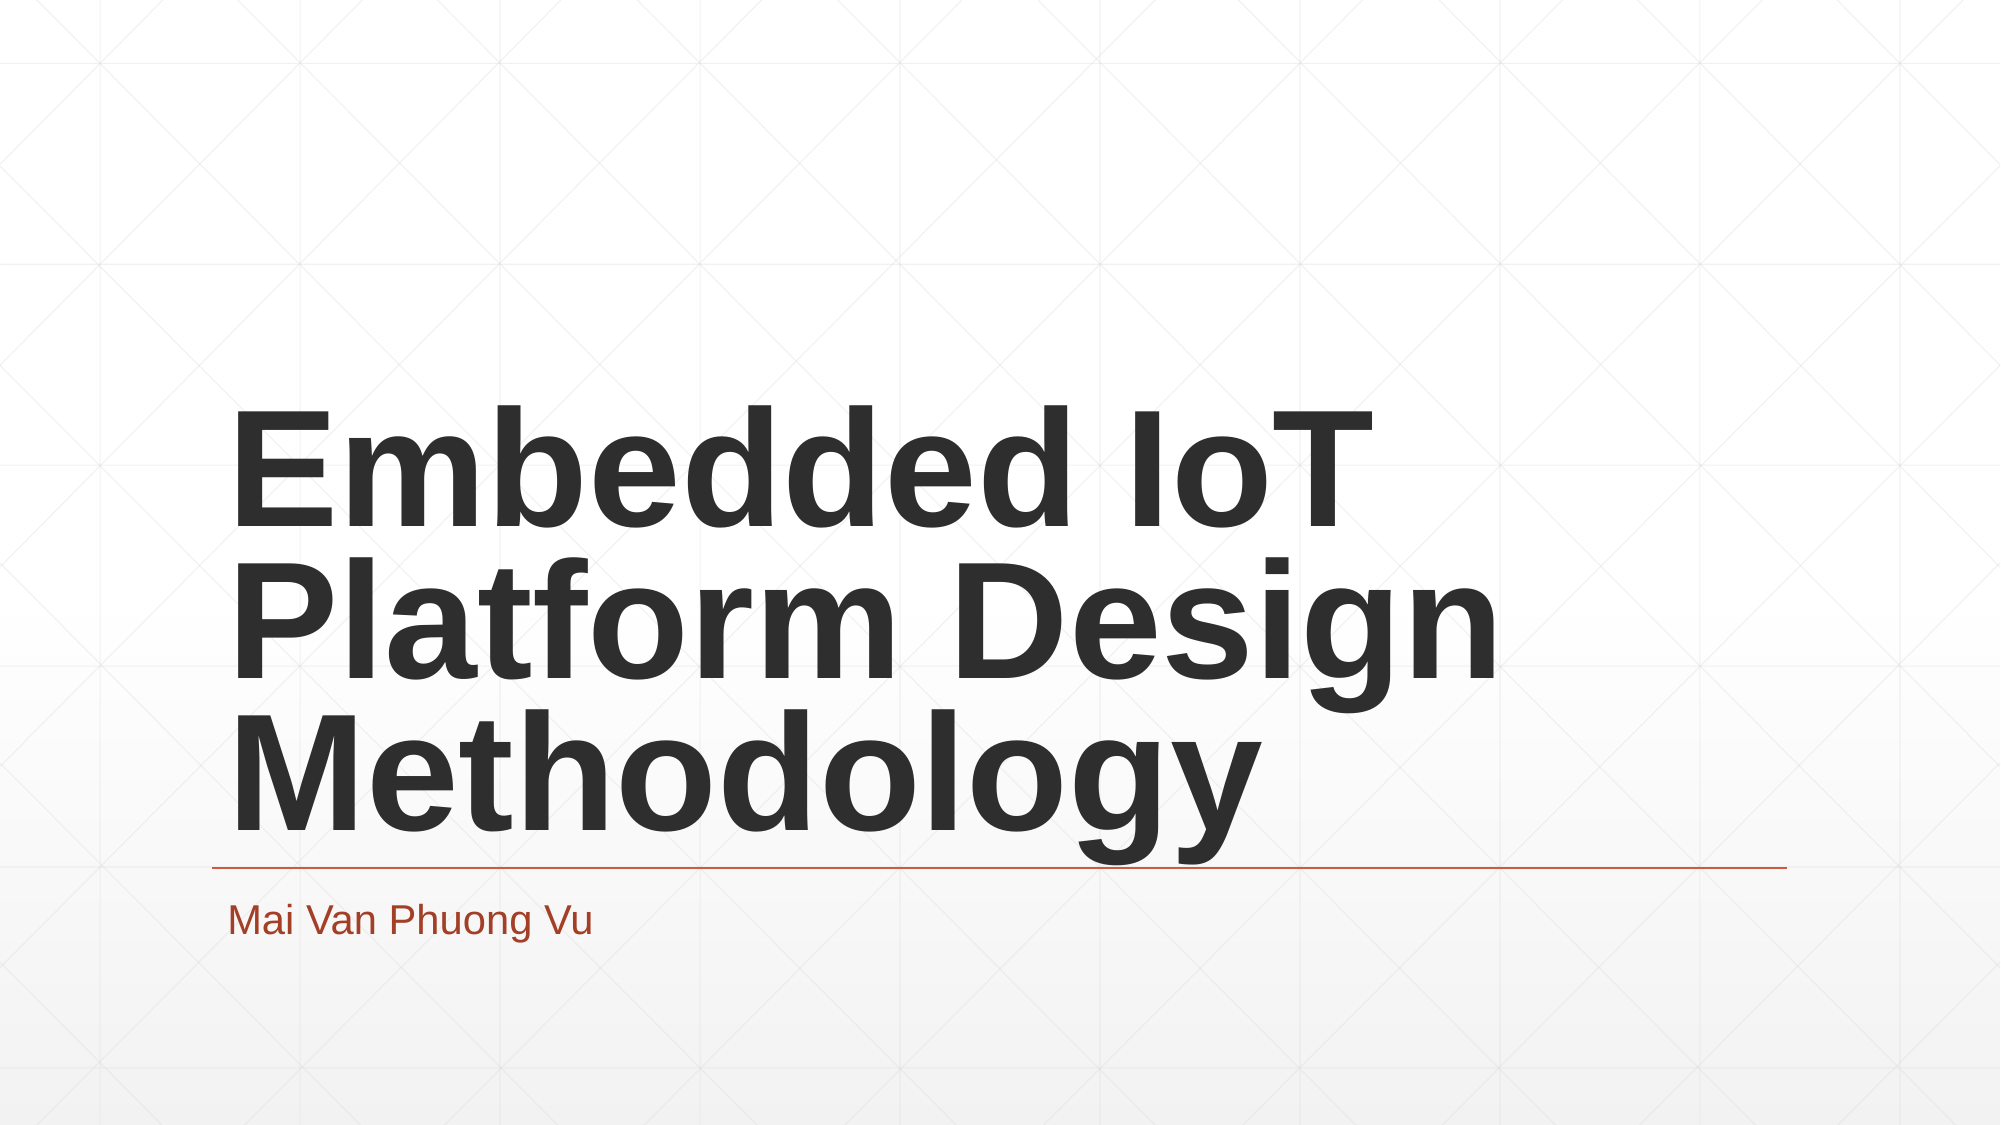

# Embedded IoT Platform Design Methodology
Mai Van Phuong Vu